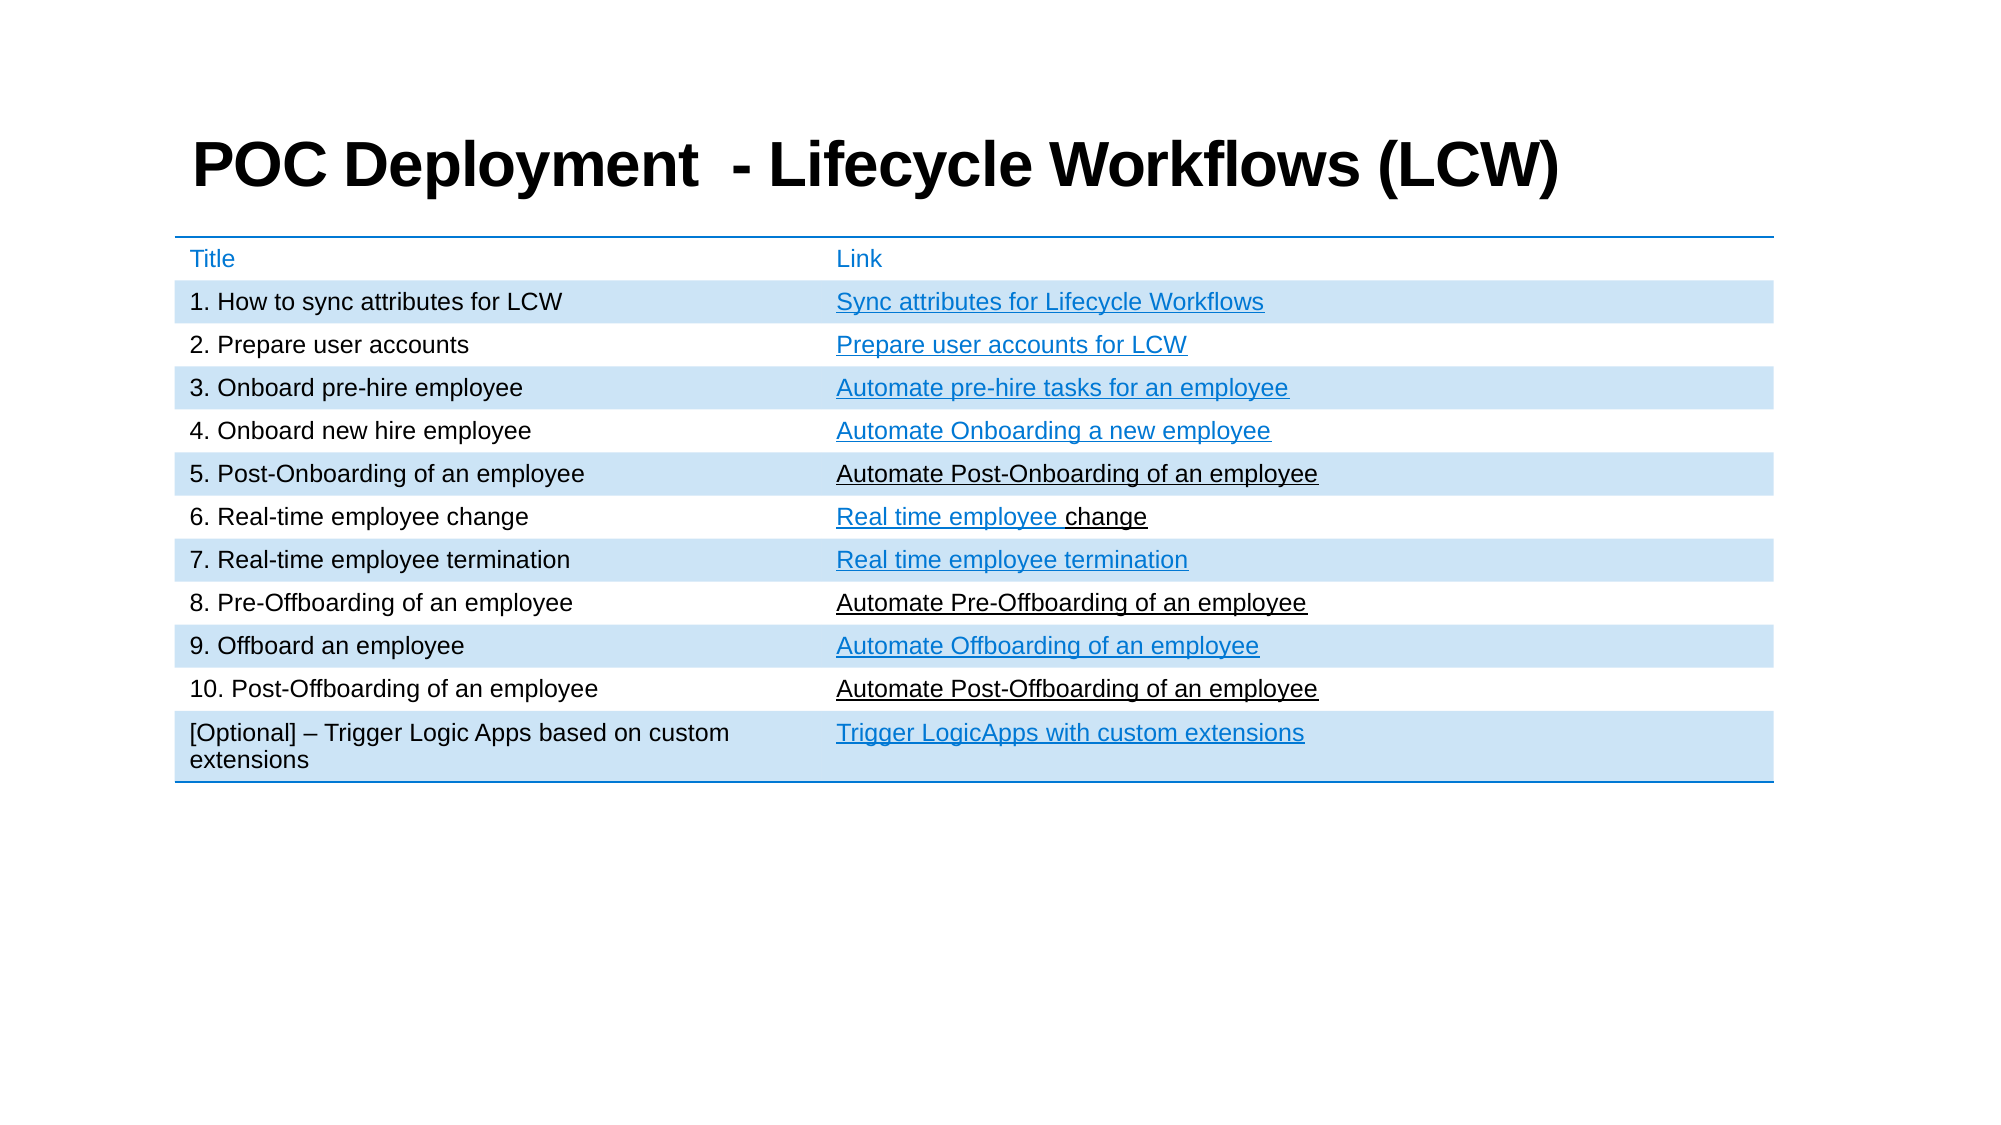

# POC Deployment  - Lifecycle Workflows (LCW)
| Title | Link |
| --- | --- |
| 1. How to sync attributes for LCW | Sync attributes for Lifecycle Workflows |
| 2. Prepare user accounts | Prepare user accounts for LCW |
| 3. Onboard pre-hire employee | Automate pre-hire tasks for an employee |
| 4. Onboard new hire employee | Automate Onboarding a new employee |
| 5. Post-Onboarding of an employee | Automate Post-Onboarding of an employee |
| 6. Real-time employee change | Real time employee change |
| 7. Real-time employee termination | Real time employee termination |
| 8. Pre-Offboarding of an employee | Automate Pre-Offboarding of an employee |
| 9. Offboard an employee | Automate Offboarding of an employee |
| 10. Post-Offboarding of an employee | Automate Post-Offboarding of an employee |
| [Optional] – Trigger Logic Apps based on custom extensions | Trigger LogicApps with custom extensions |